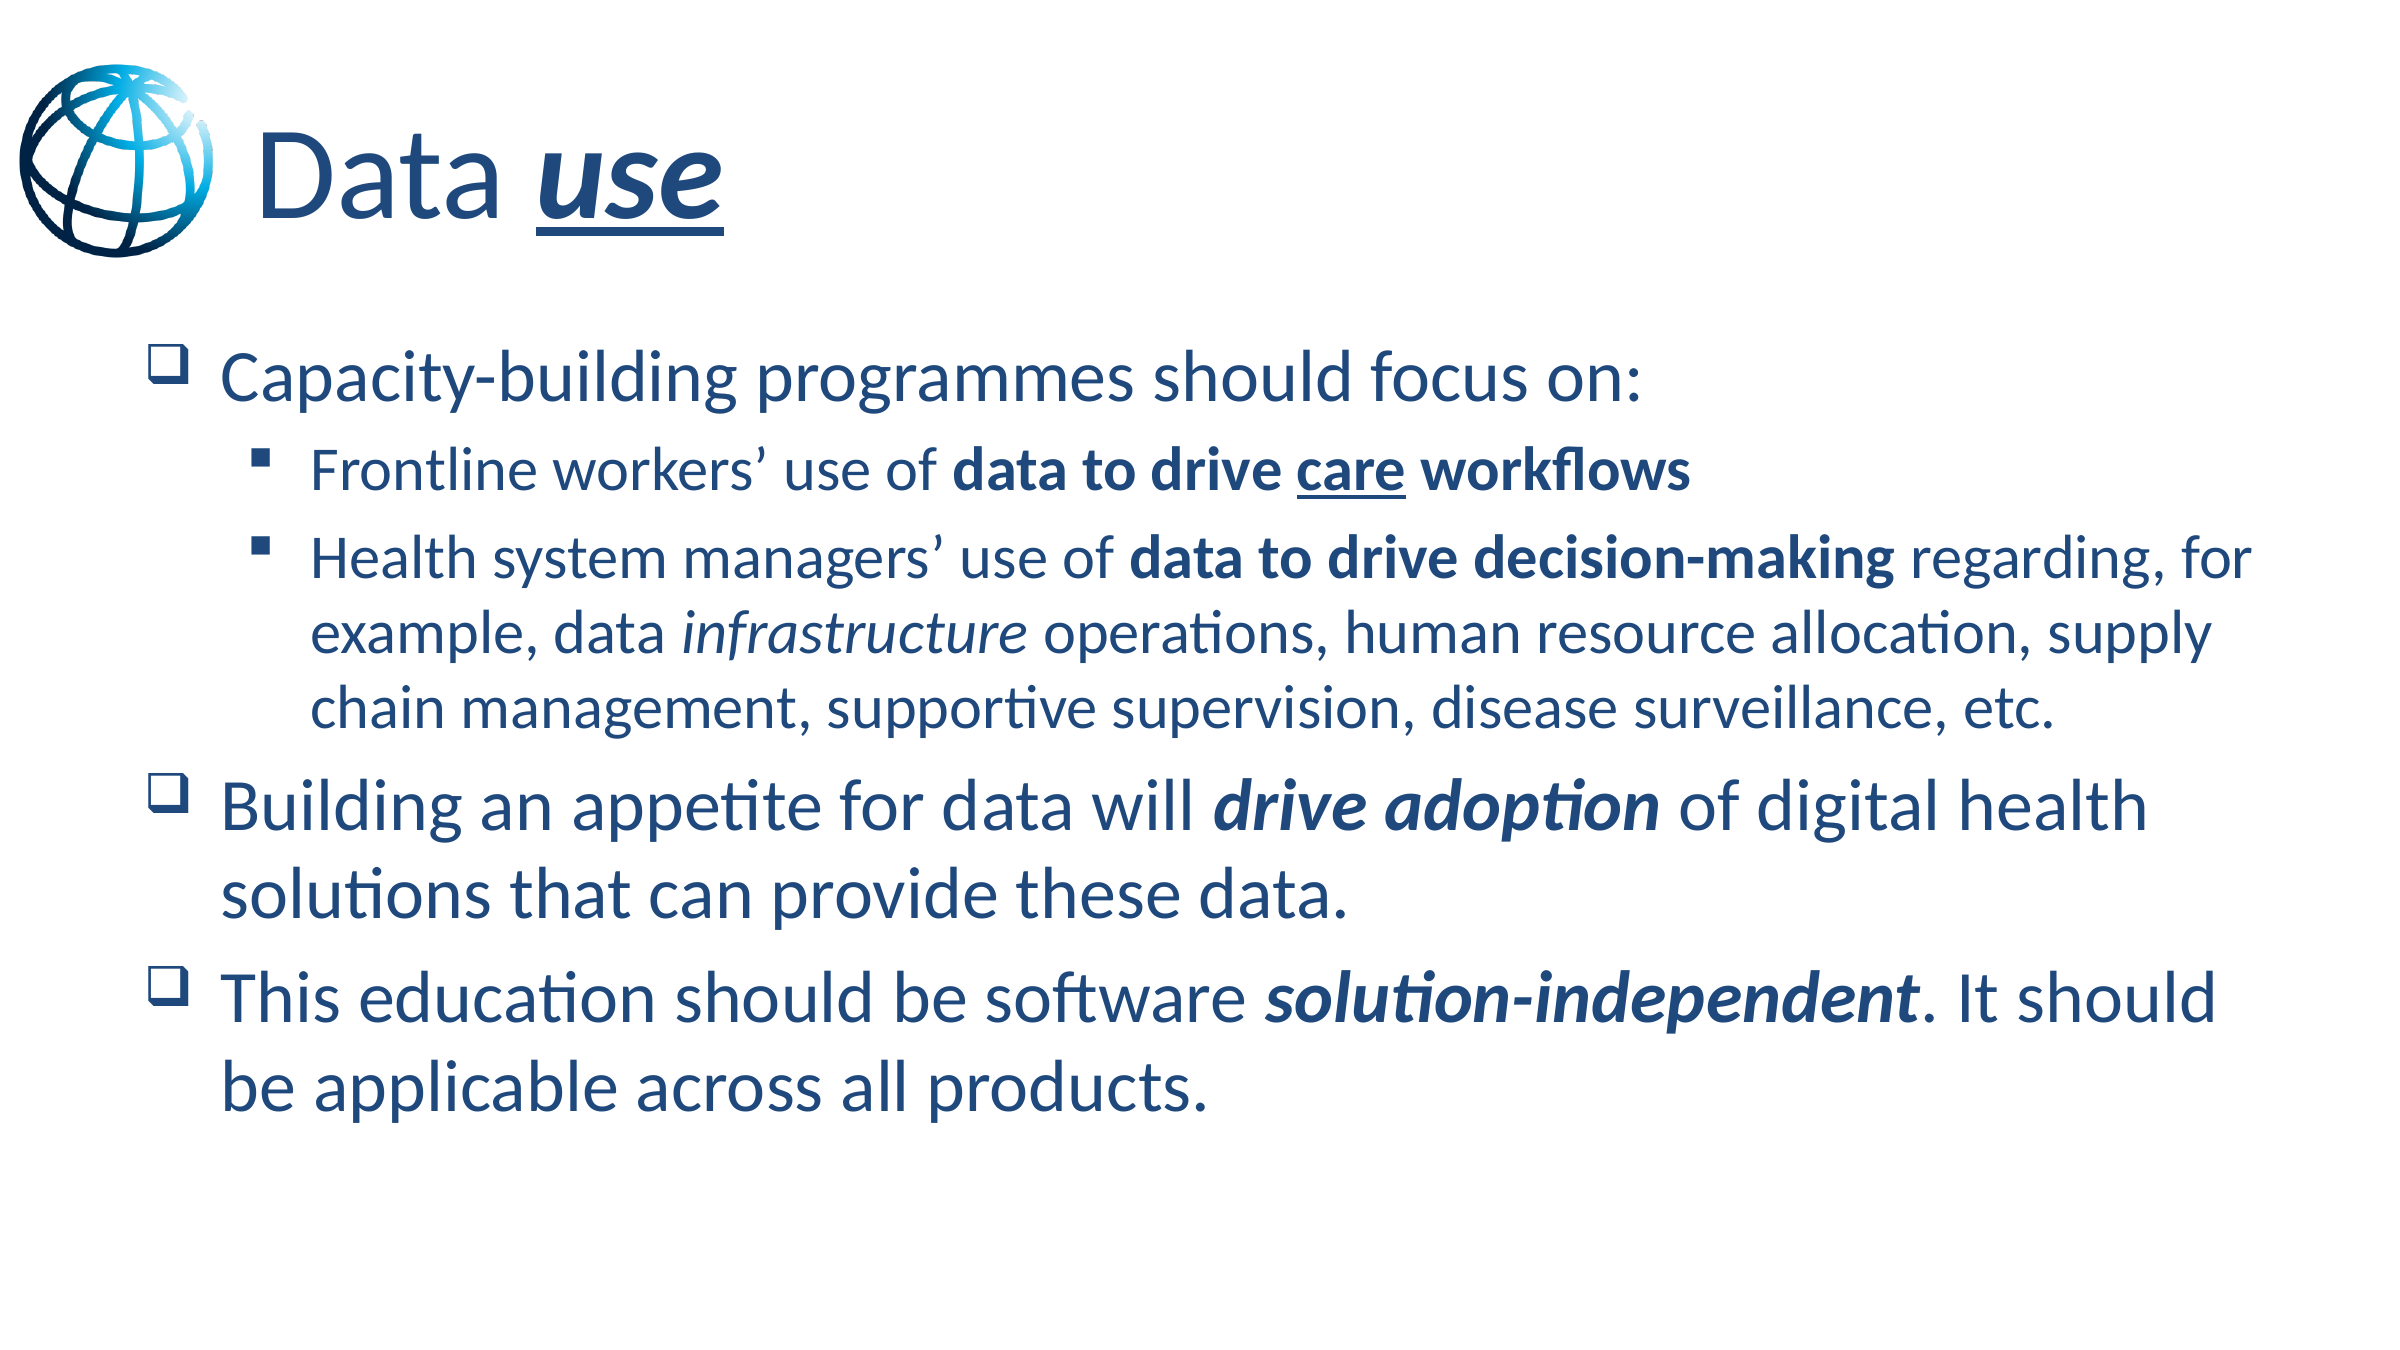

# Data use
Capacity-building programmes should focus on:
Frontline workers’ use of data to drive care workflows
Health system managers’ use of data to drive decision-making regarding, for example, data infrastructure operations, human resource allocation, supply chain management, supportive supervision, disease surveillance, etc.
Building an appetite for data will drive adoption of digital health solutions that can provide these data.
This education should be software solution-independent. It should be applicable across all products.